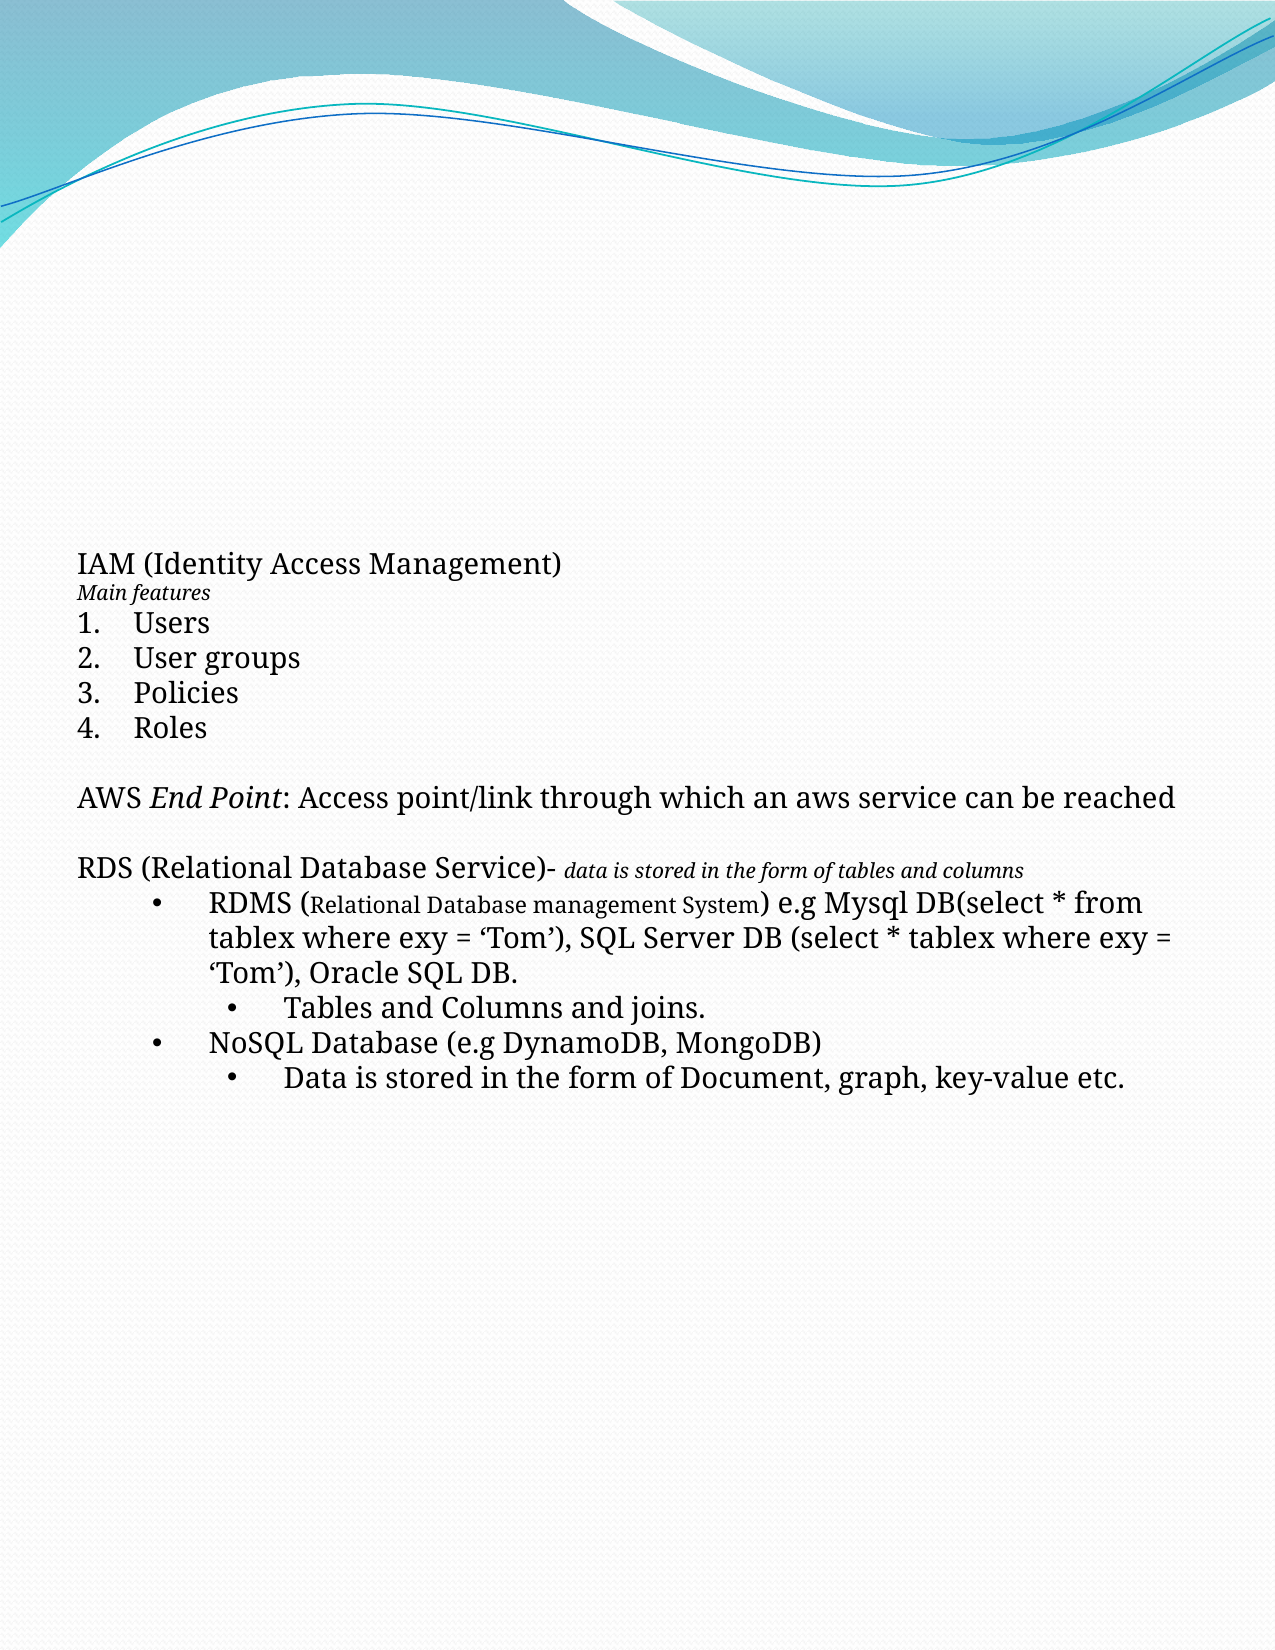

IAM (Identity Access Management)
Main features
Users
User groups
Policies
Roles

AWS End Point: Access point/link through which an aws service can be reached

RDS (Relational Database Service)- data is stored in the form of tables and columns
RDMS (Relational Database management System) e.g Mysql DB(select * from tablex where exy = ‘Tom’), SQL Server DB (select * tablex where exy = ‘Tom’), Oracle SQL DB.
Tables and Columns and joins.
NoSQL Database (e.g DynamoDB, MongoDB)
Data is stored in the form of Document, graph, key-value etc.